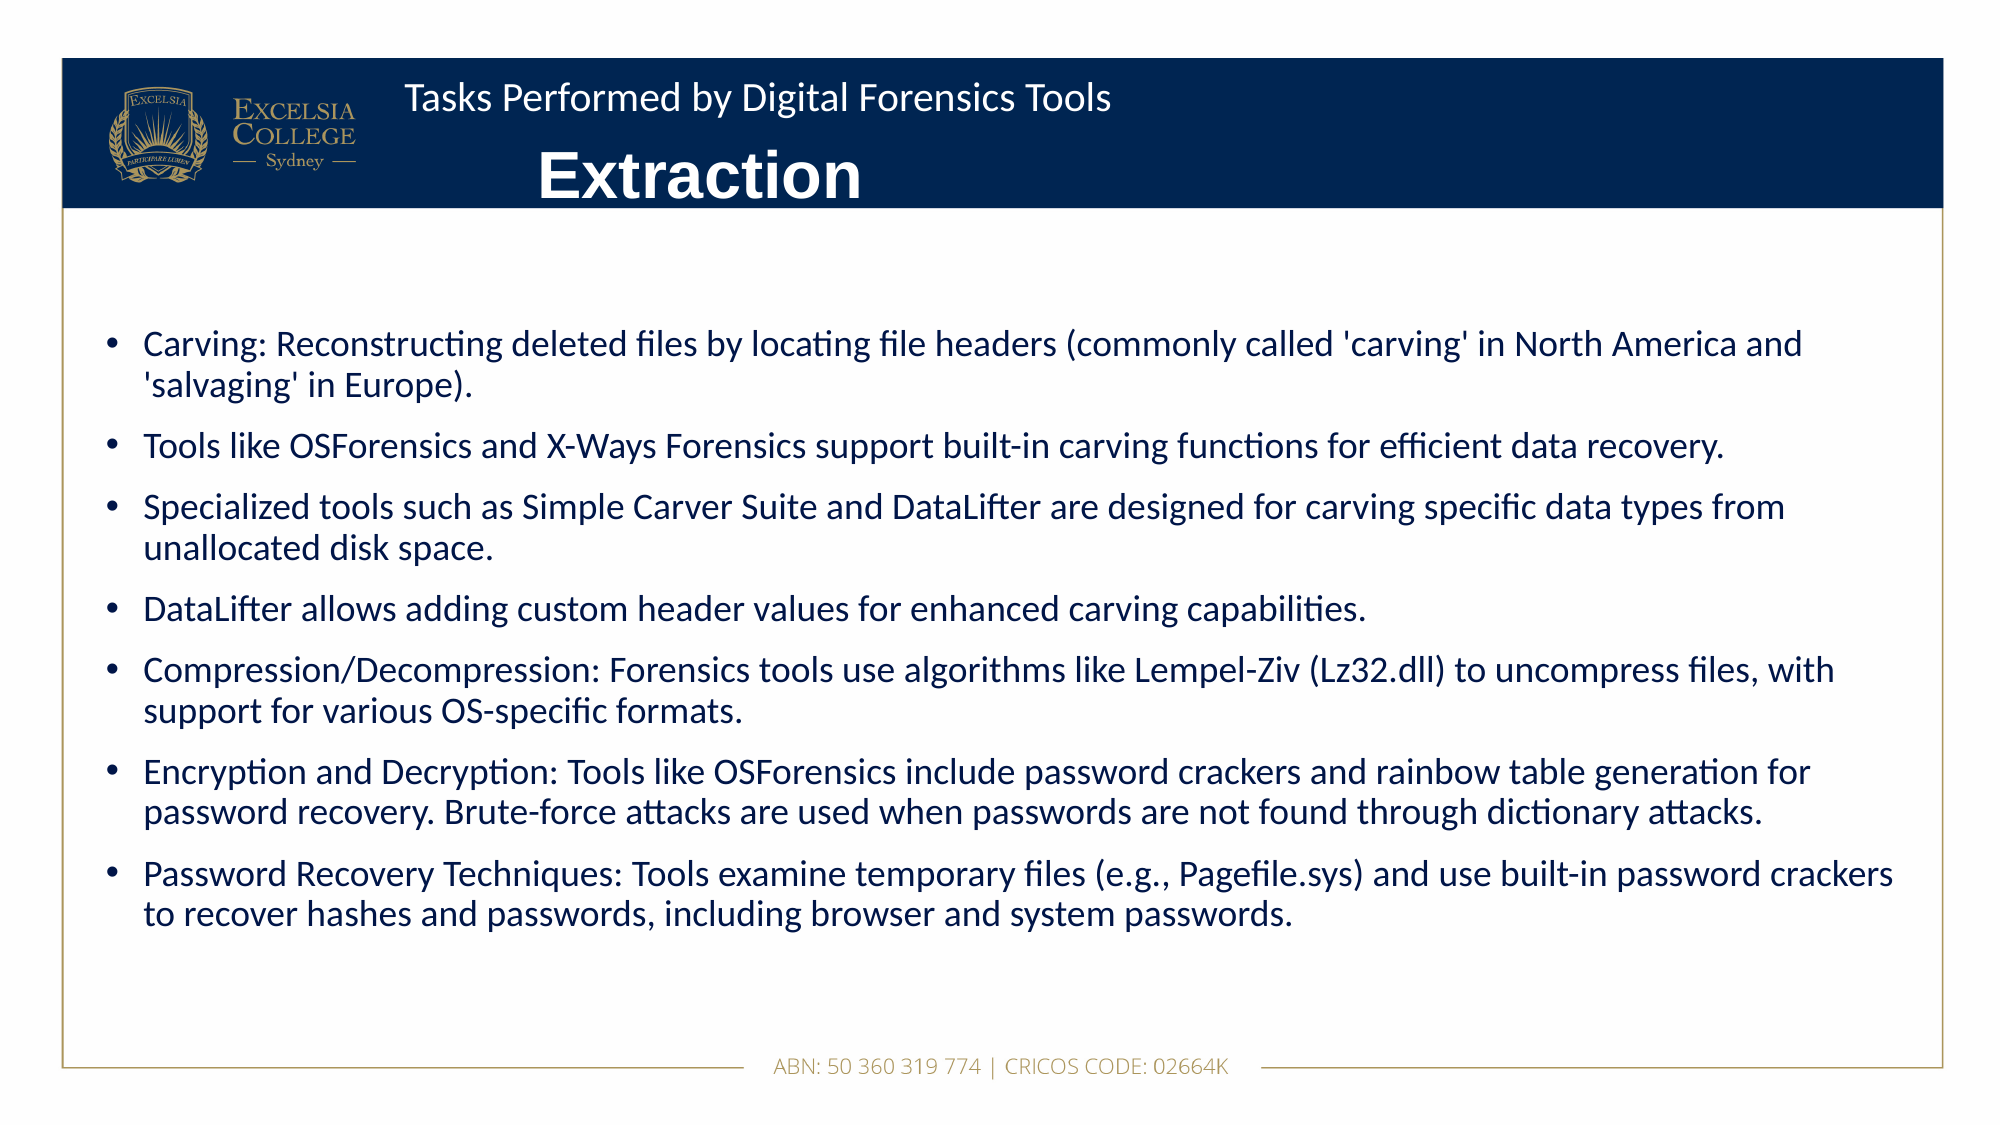

# Tasks Performed by Digital Forensics Tools
Extraction
Carving: Reconstructing deleted files by locating file headers (commonly called 'carving' in North America and 'salvaging' in Europe).
Tools like OSForensics and X-Ways Forensics support built-in carving functions for efficient data recovery.
Specialized tools such as Simple Carver Suite and DataLifter are designed for carving specific data types from unallocated disk space.
DataLifter allows adding custom header values for enhanced carving capabilities.
Compression/Decompression: Forensics tools use algorithms like Lempel-Ziv (Lz32.dll) to uncompress files, with support for various OS-specific formats.
Encryption and Decryption: Tools like OSForensics include password crackers and rainbow table generation for password recovery. Brute-force attacks are used when passwords are not found through dictionary attacks.
Password Recovery Techniques: Tools examine temporary files (e.g., Pagefile.sys) and use built-in password crackers to recover hashes and passwords, including browser and system passwords.